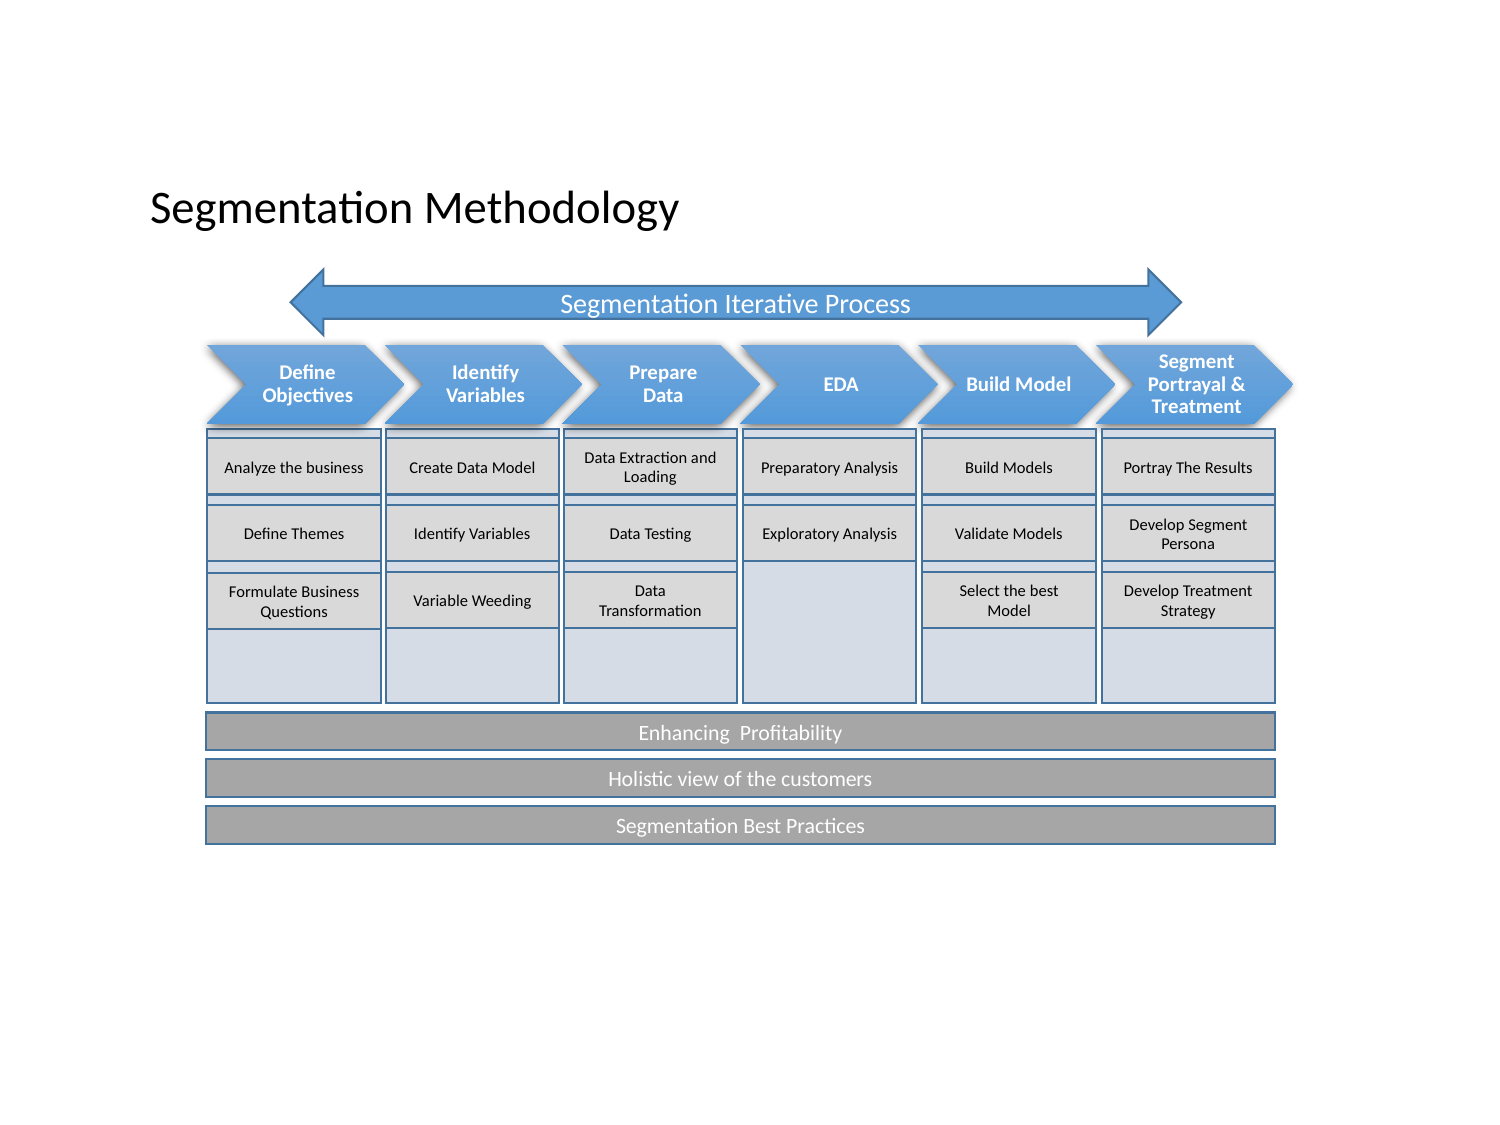

# Segmentation Methodology
Segmentation Iterative Process
Define Objectives
Identify Variables
Prepare Data
EDA
Build Model
Segment Portrayal & Treatment

Analyze the business
Create Data Model
Data Extraction and Loading
Preparatory Analysis
Build Models
Portray The Results
Define Themes
Identify Variables
Data Testing
Exploratory Analysis
Validate Models
Develop Segment Persona
Variable Weeding
Data
Transformation
Select the best Model
Develop Treatment Strategy
Formulate Business Questions
Enhancing  Profitability
Holistic view of the customers
Segmentation Best Practices